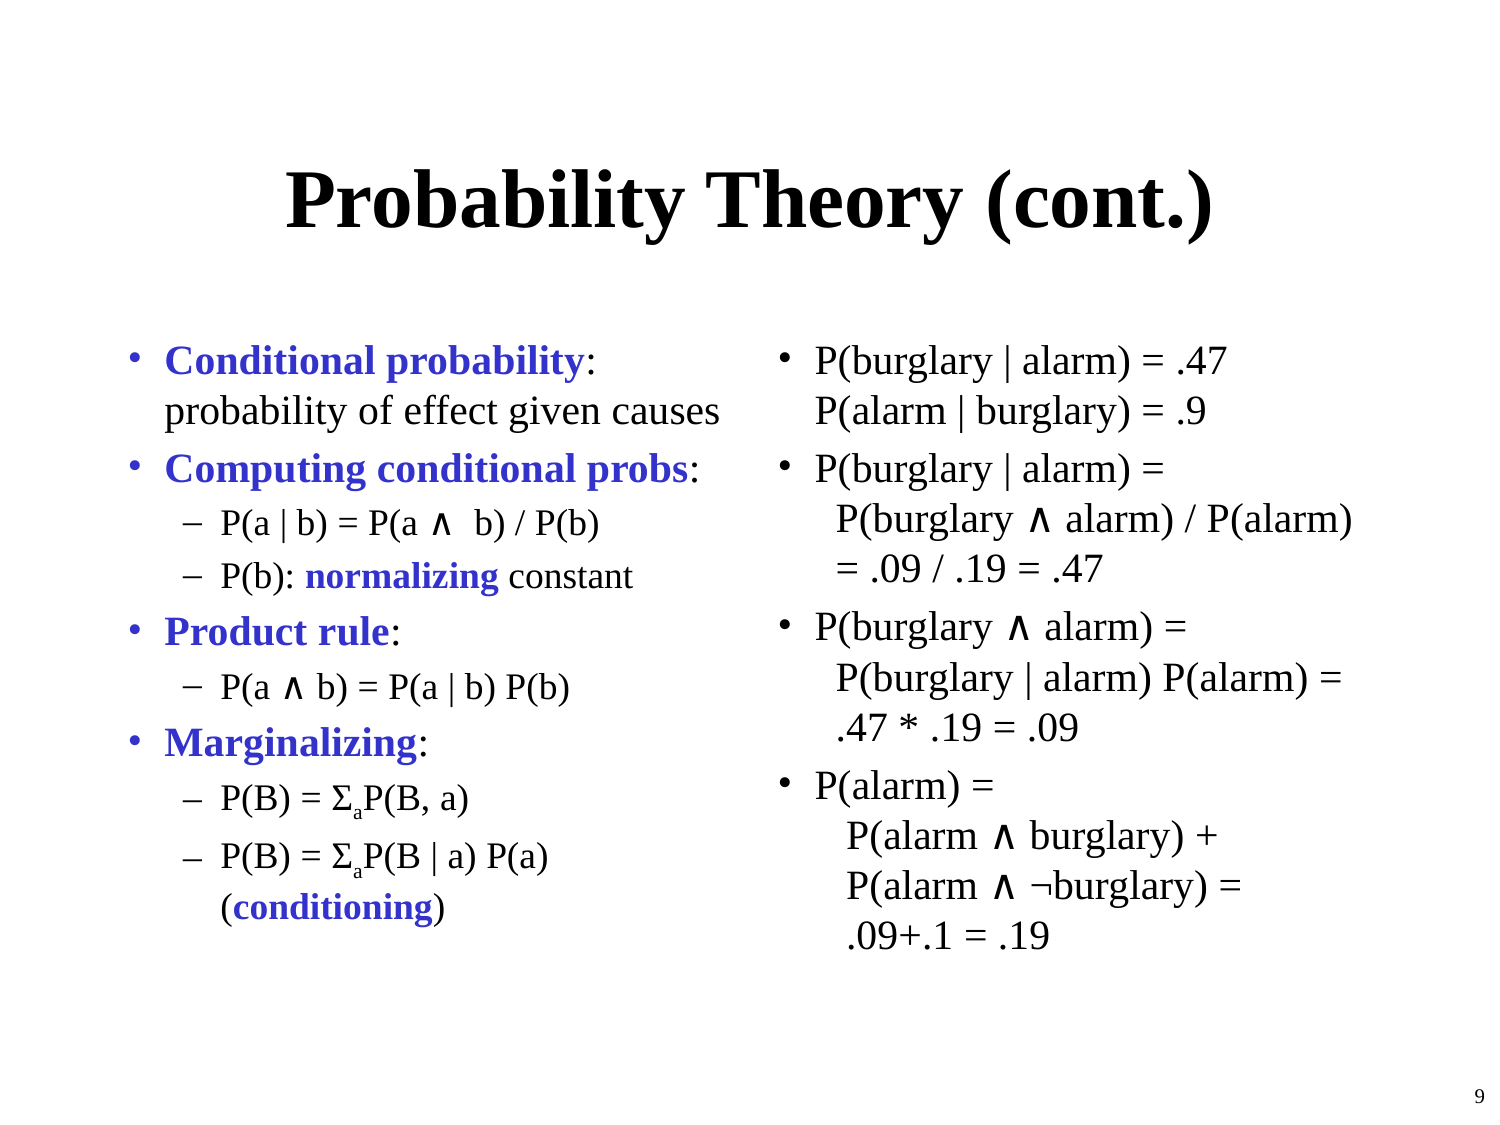

# Probability Theory (cont.)
Conditional probability: probability of effect given causes
Computing conditional probs:
P(a | b) = P(a ∧  b) / P(b)
P(b): normalizing constant
Product rule:
P(a ∧ b) = P(a | b) P(b)
Marginalizing:
P(B) = ΣaP(B, a)
P(B) = ΣaP(B | a) P(a) (conditioning)
P(burglary | alarm) = .47
P(alarm | burglary) = .9
P(burglary | alarm) =
  P(burglary ∧ alarm) / P(alarm)
  = .09 / .19 = .47
P(burglary ∧ alarm) =
  P(burglary | alarm) P(alarm) =
  .47 * .19 = .09
P(alarm) =
   P(alarm ∧ burglary) +
   P(alarm ∧ ¬burglary) =
   .09+.1 = .19
9